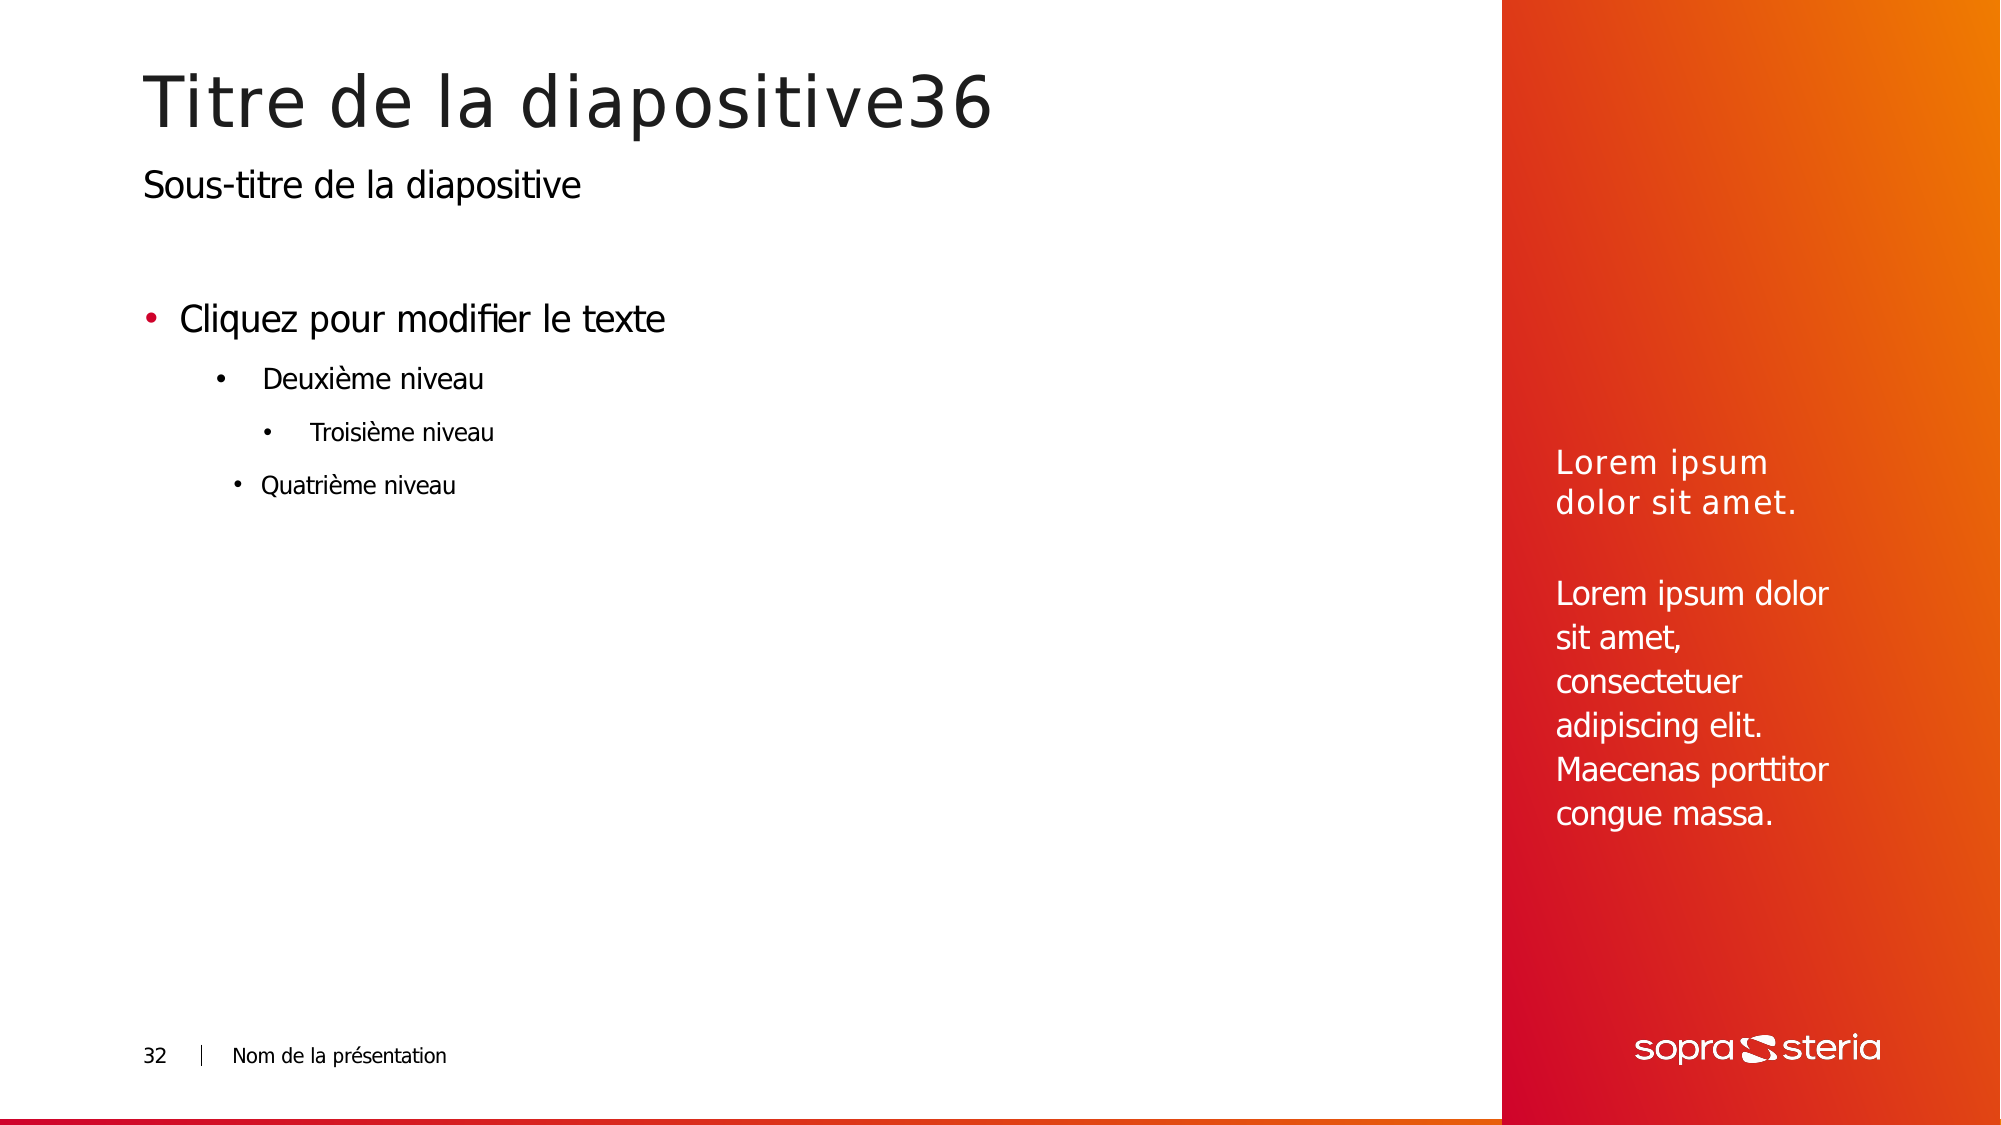

# Titre de la diapositive36
Sous-titre de la diapositive
Cliquez pour modifier le texte
Deuxième niveau
Troisième niveau
Quatrième niveau
Lorem ipsum dolor sit amet.
Lorem ipsum dolor sit amet, consectetuer adipiscing elit. Maecenas porttitor congue massa.
Nom de la présentation